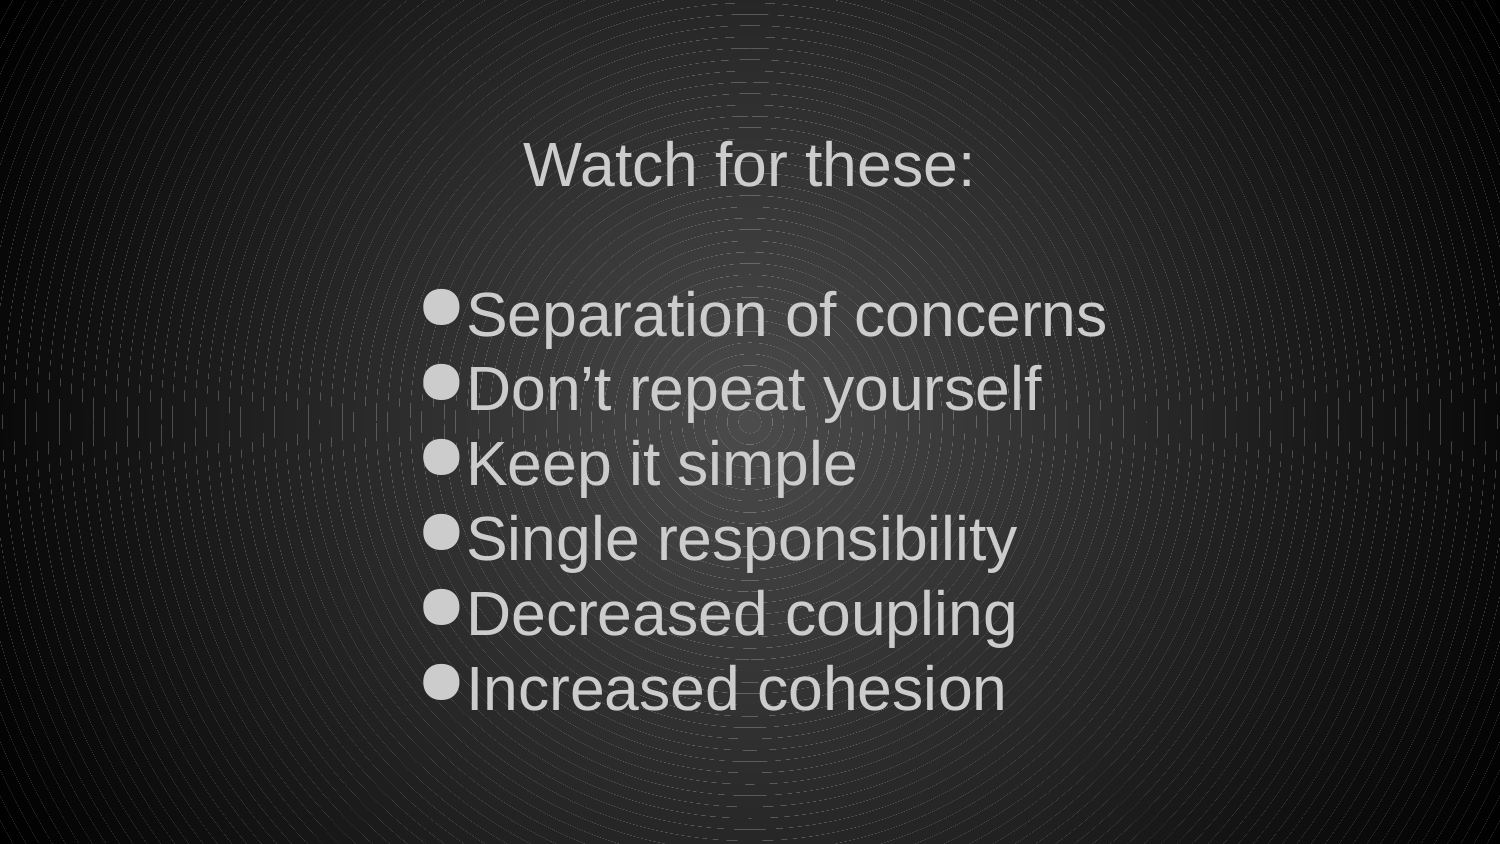

Watch for these:

Separation of concerns
Don’t repeat yourself
Keep it simple
Single responsibility
Decreased coupling
Increased cohesion